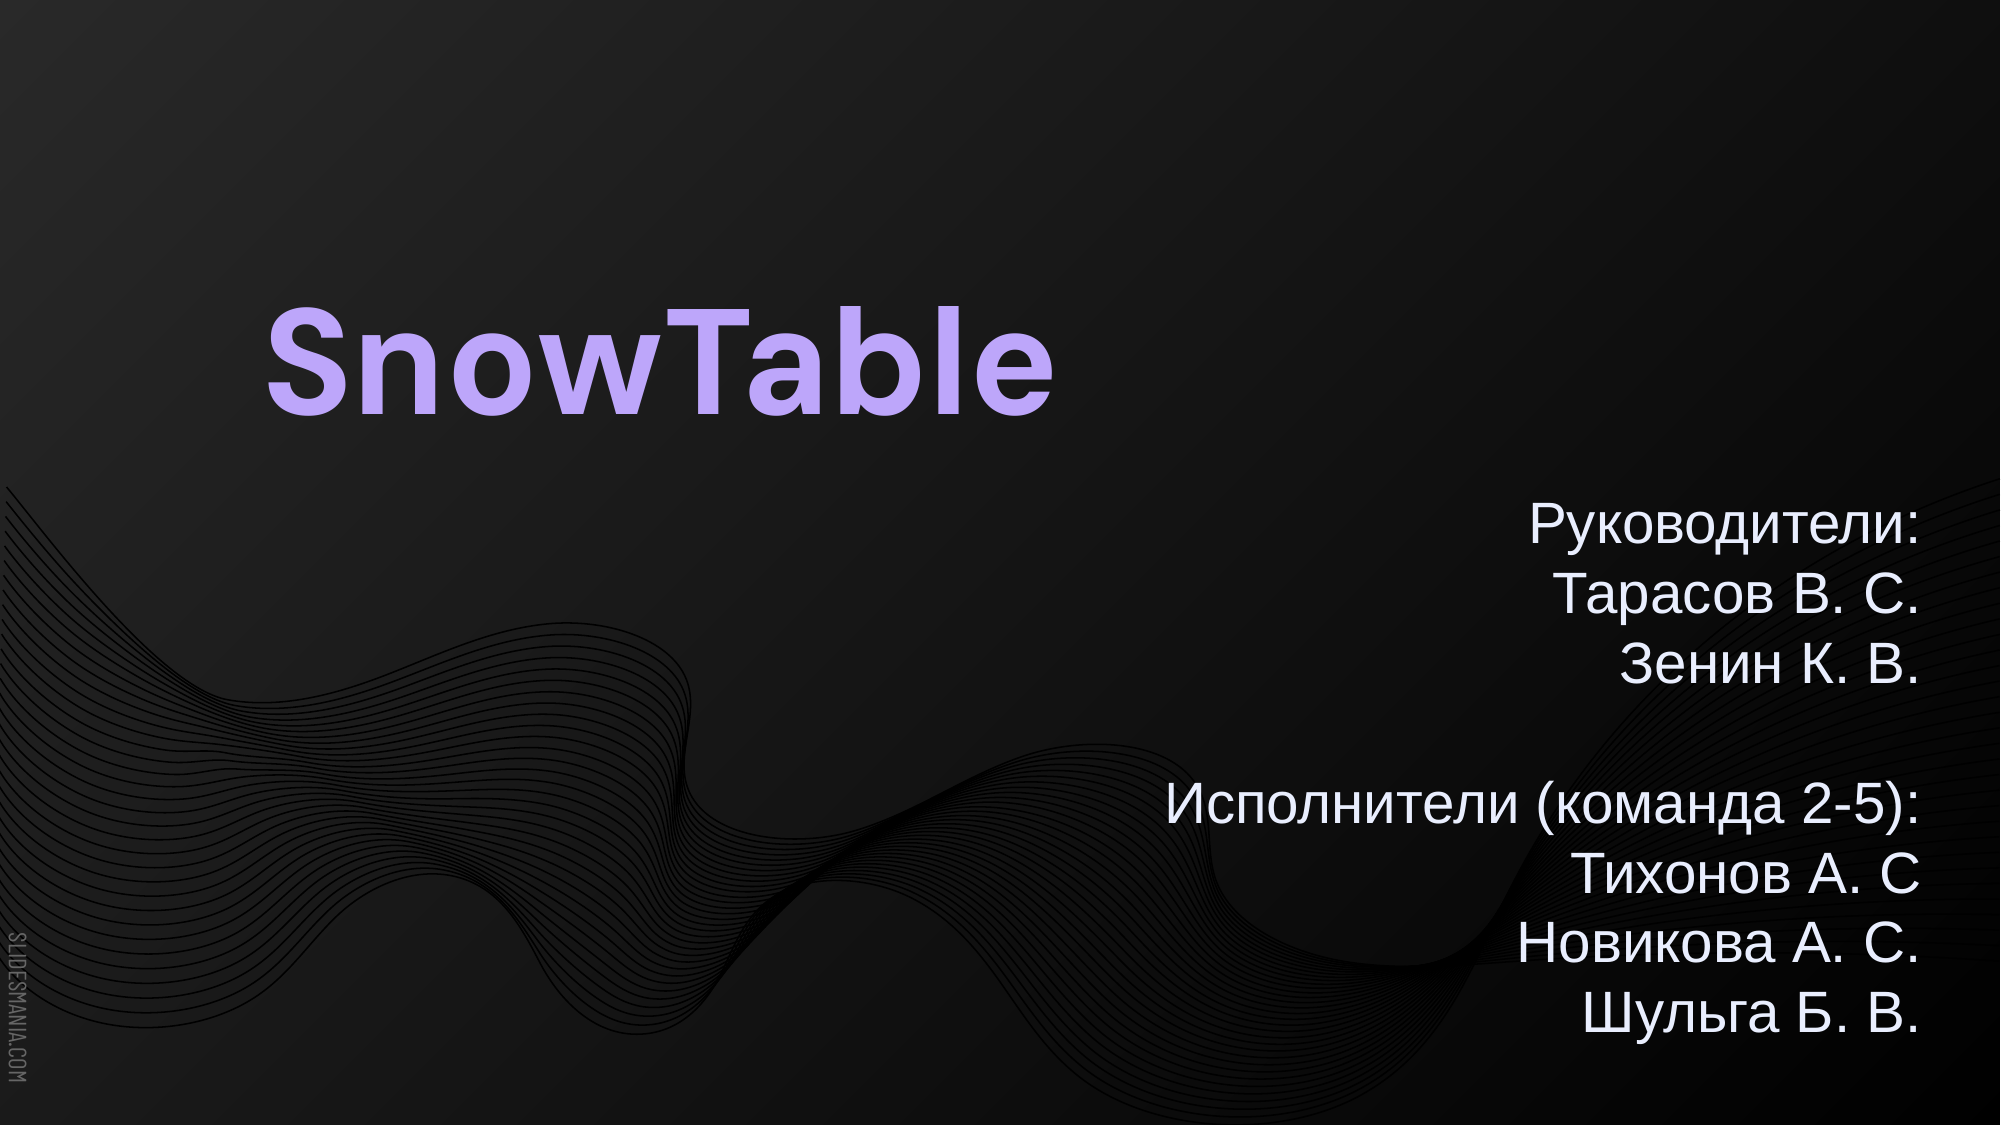

SnowTable
# Руководители: Тарасов В. С. Зенин К. В. Исполнители (команда 2-5): Тихонов А. С Новикова А. С. Шульга Б. В.